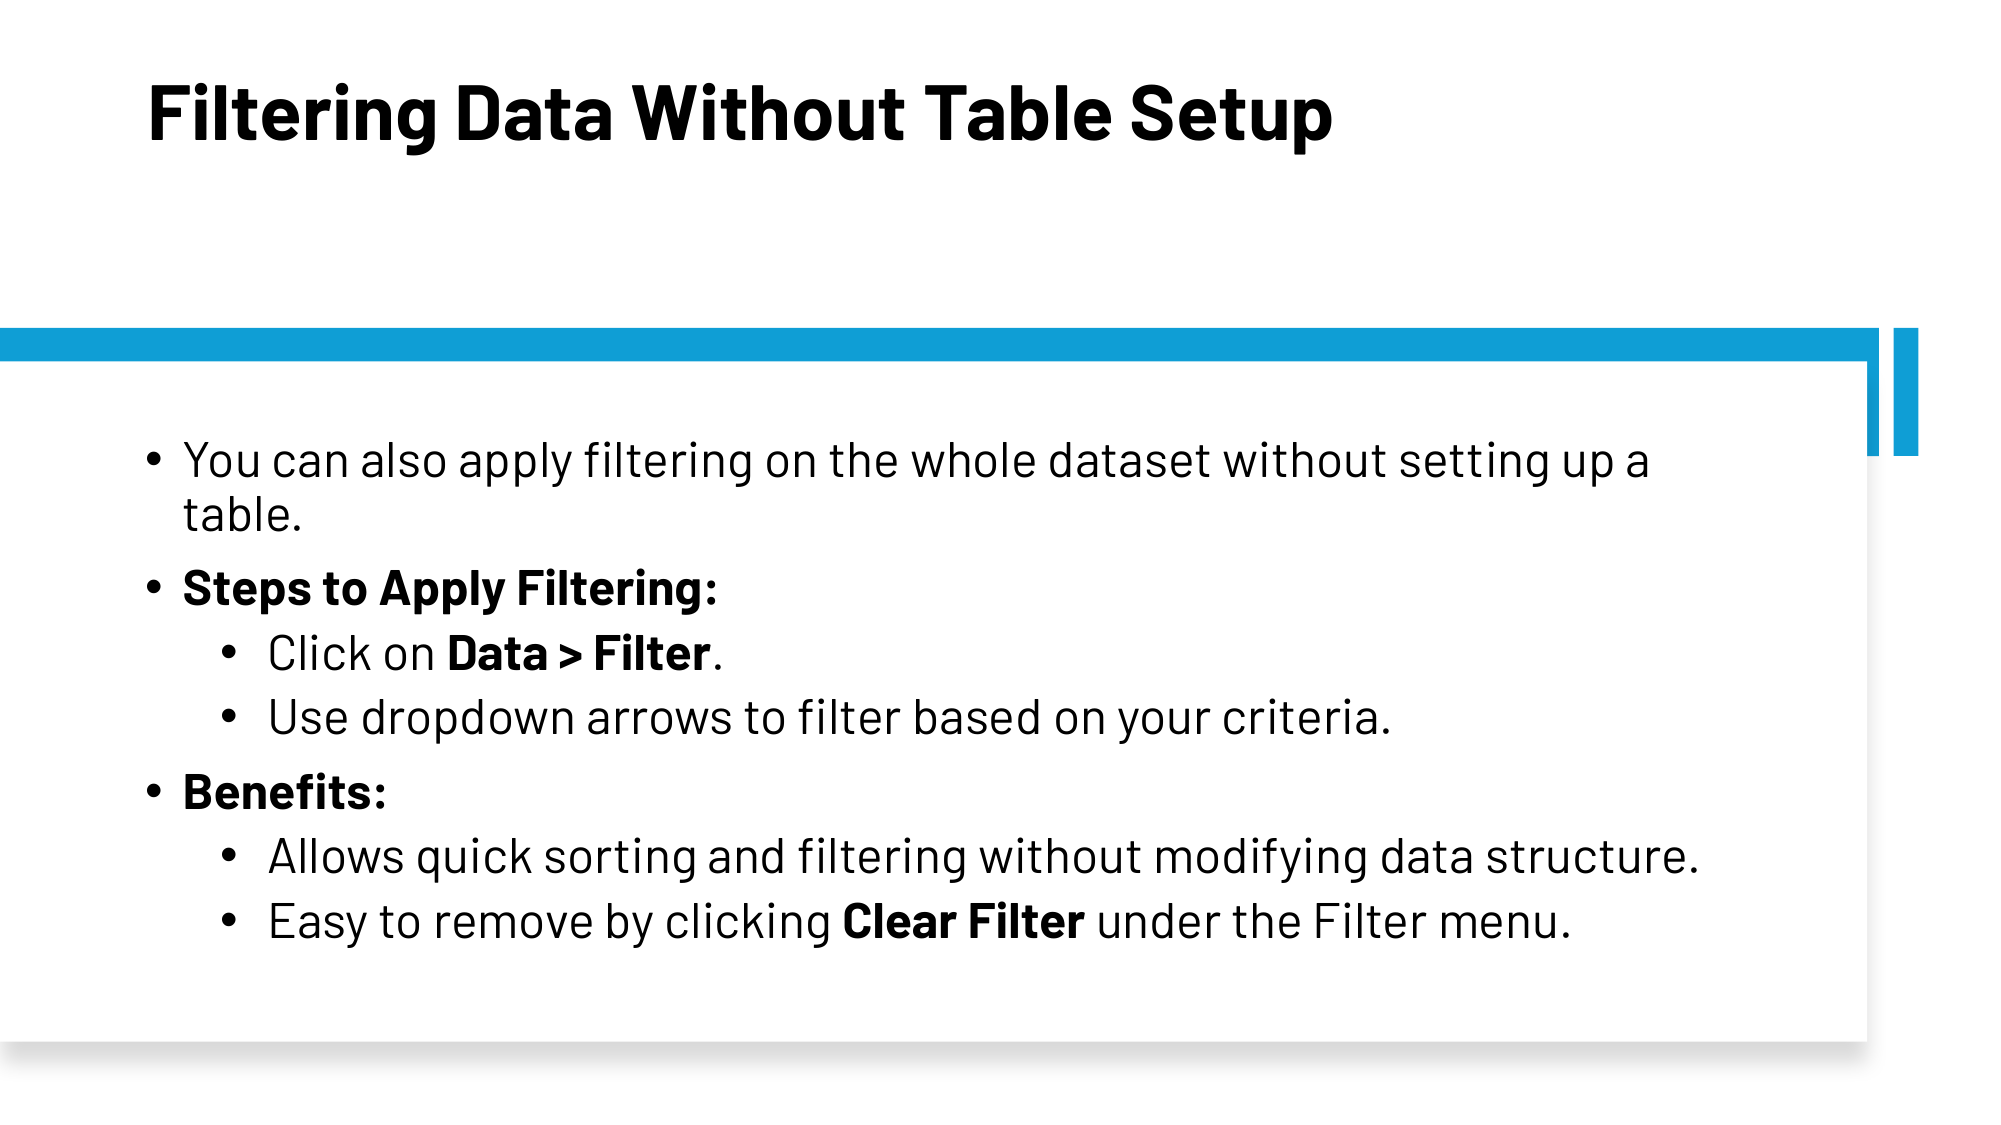

# Filtering Data Without Table Setup

You can also apply filtering on the whole dataset without setting up a table.
Steps to Apply Filtering:
Click on Data > Filter.
Use dropdown arrows to filter based on your criteria.
Benefits:
Allows quick sorting and filtering without modifying data structure.
Easy to remove by clicking Clear Filter under the Filter menu.